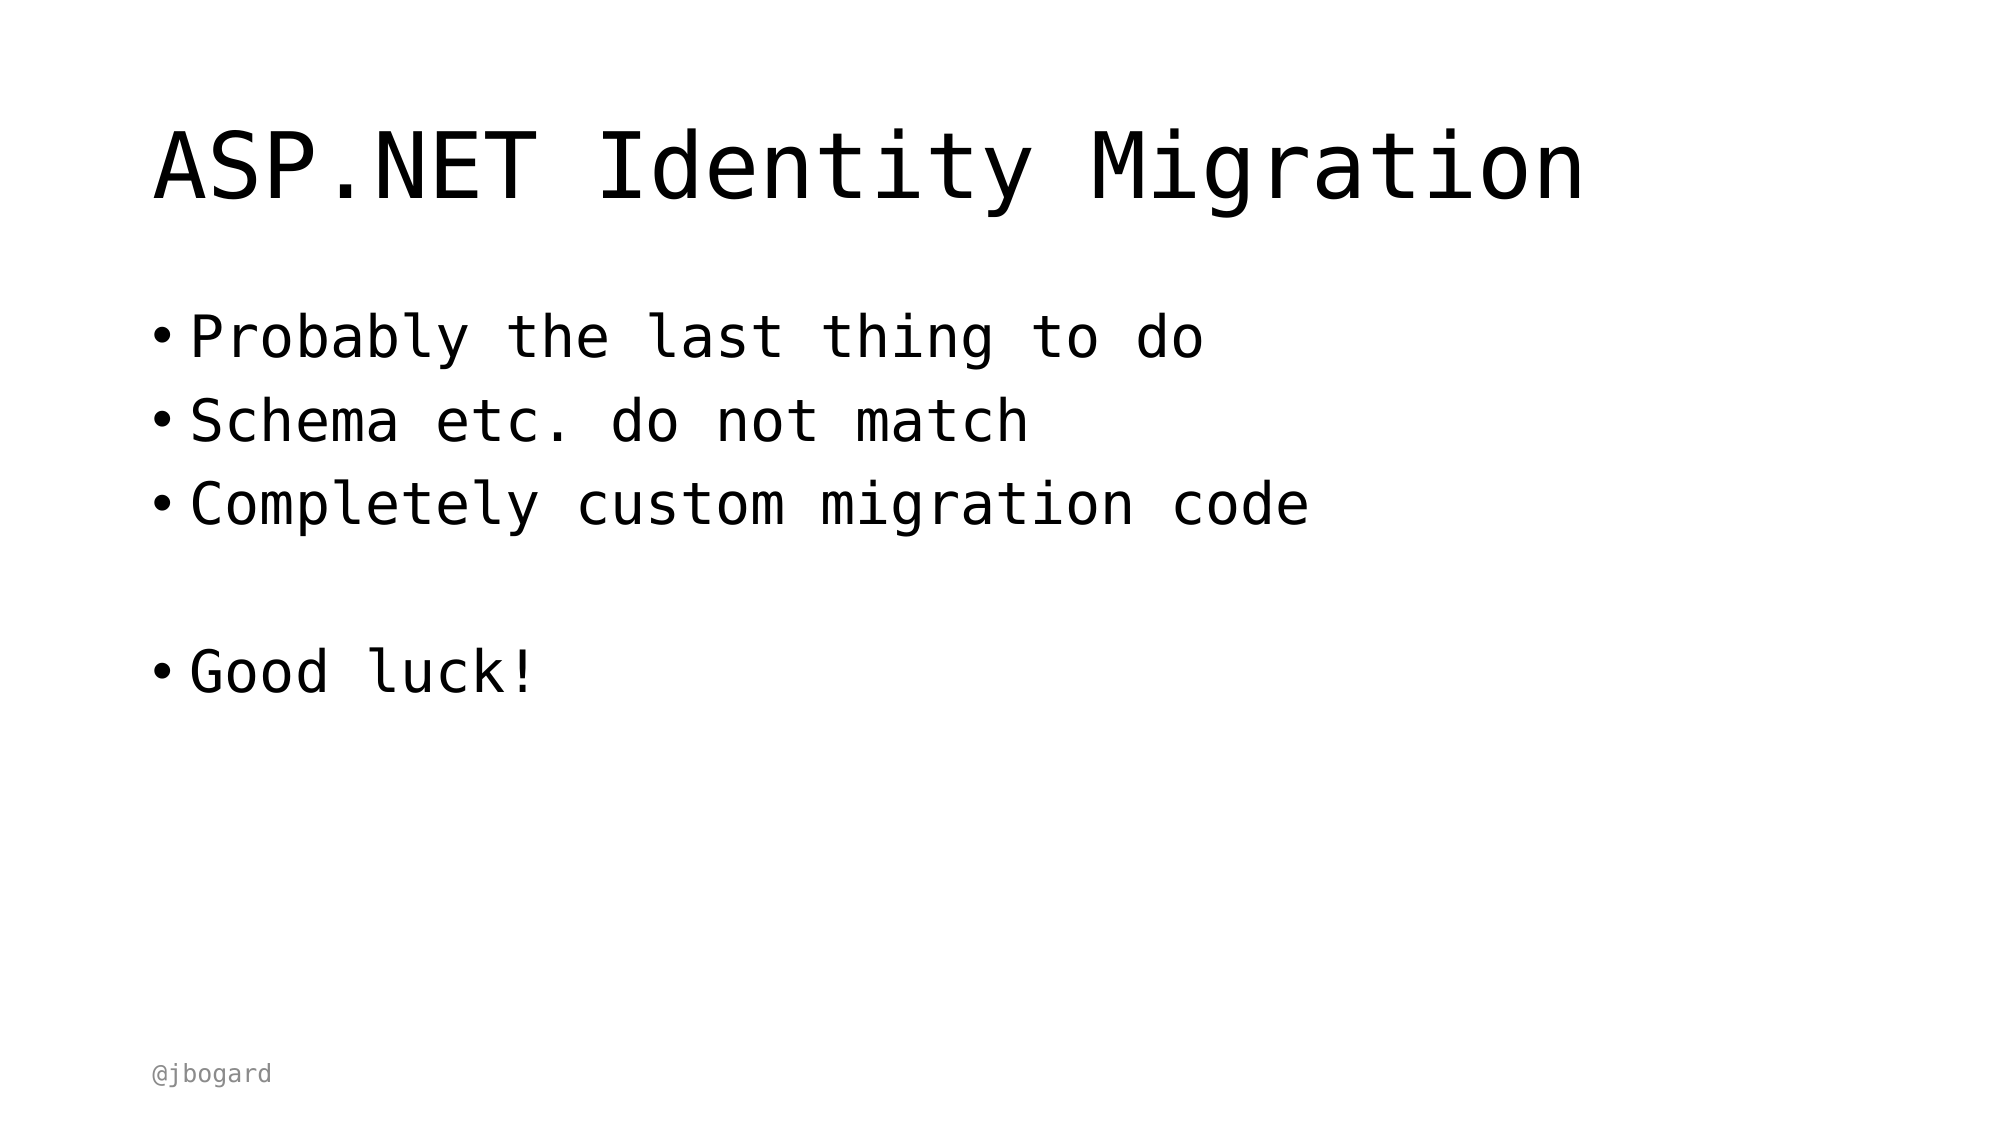

# ASP.NET Identity Migration
Probably the last thing to do
Schema etc. do not match
Completely custom migration code

Good luck!
@jbogard